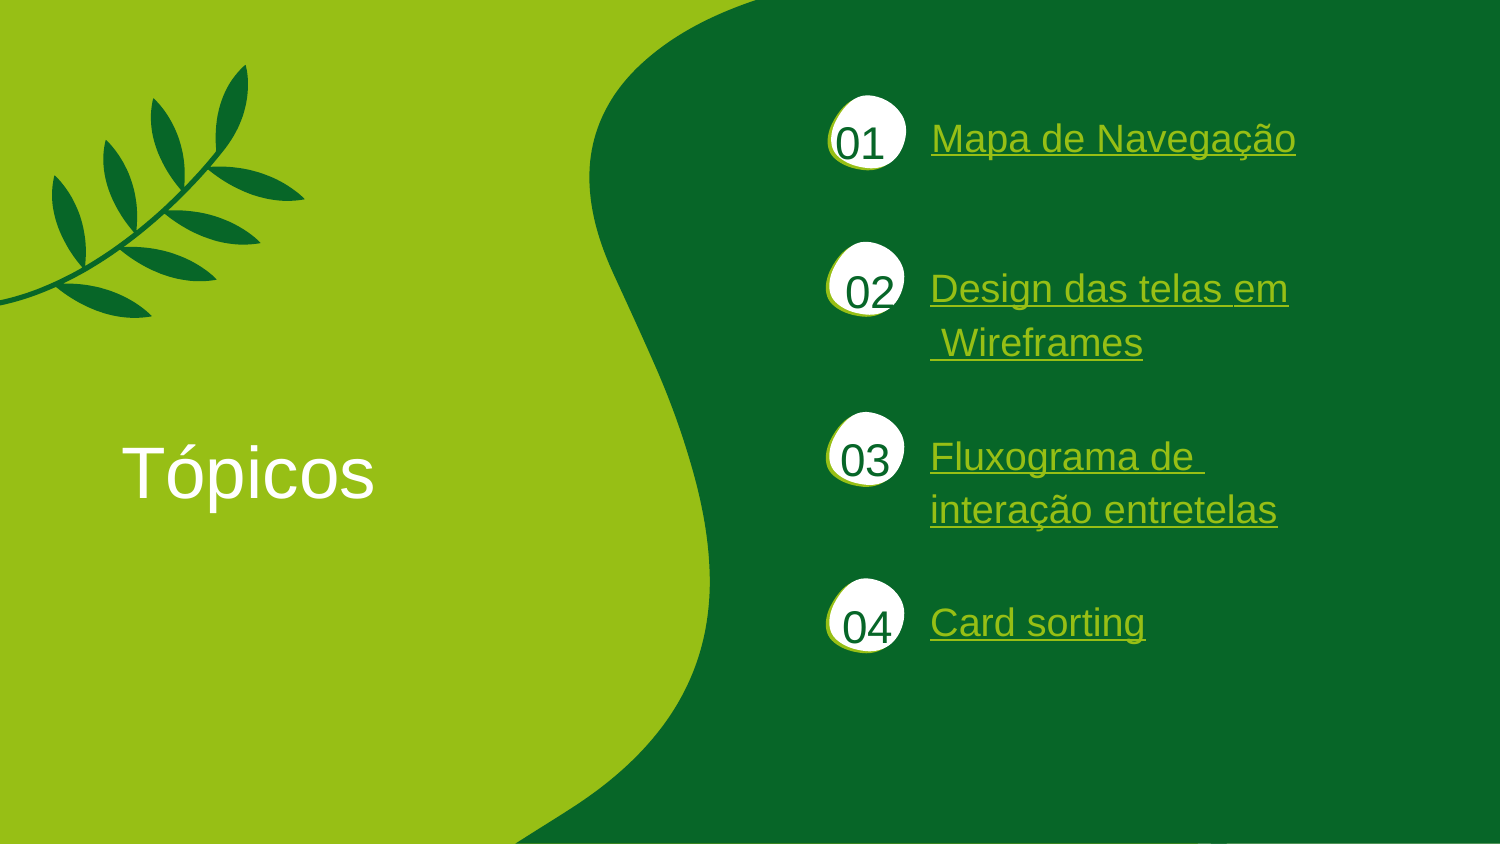

01
Mapa de Navegação

02
Design das telas em Wireframes

03
Fluxograma de interação entretelas
# Tópicos

04
Card sorting